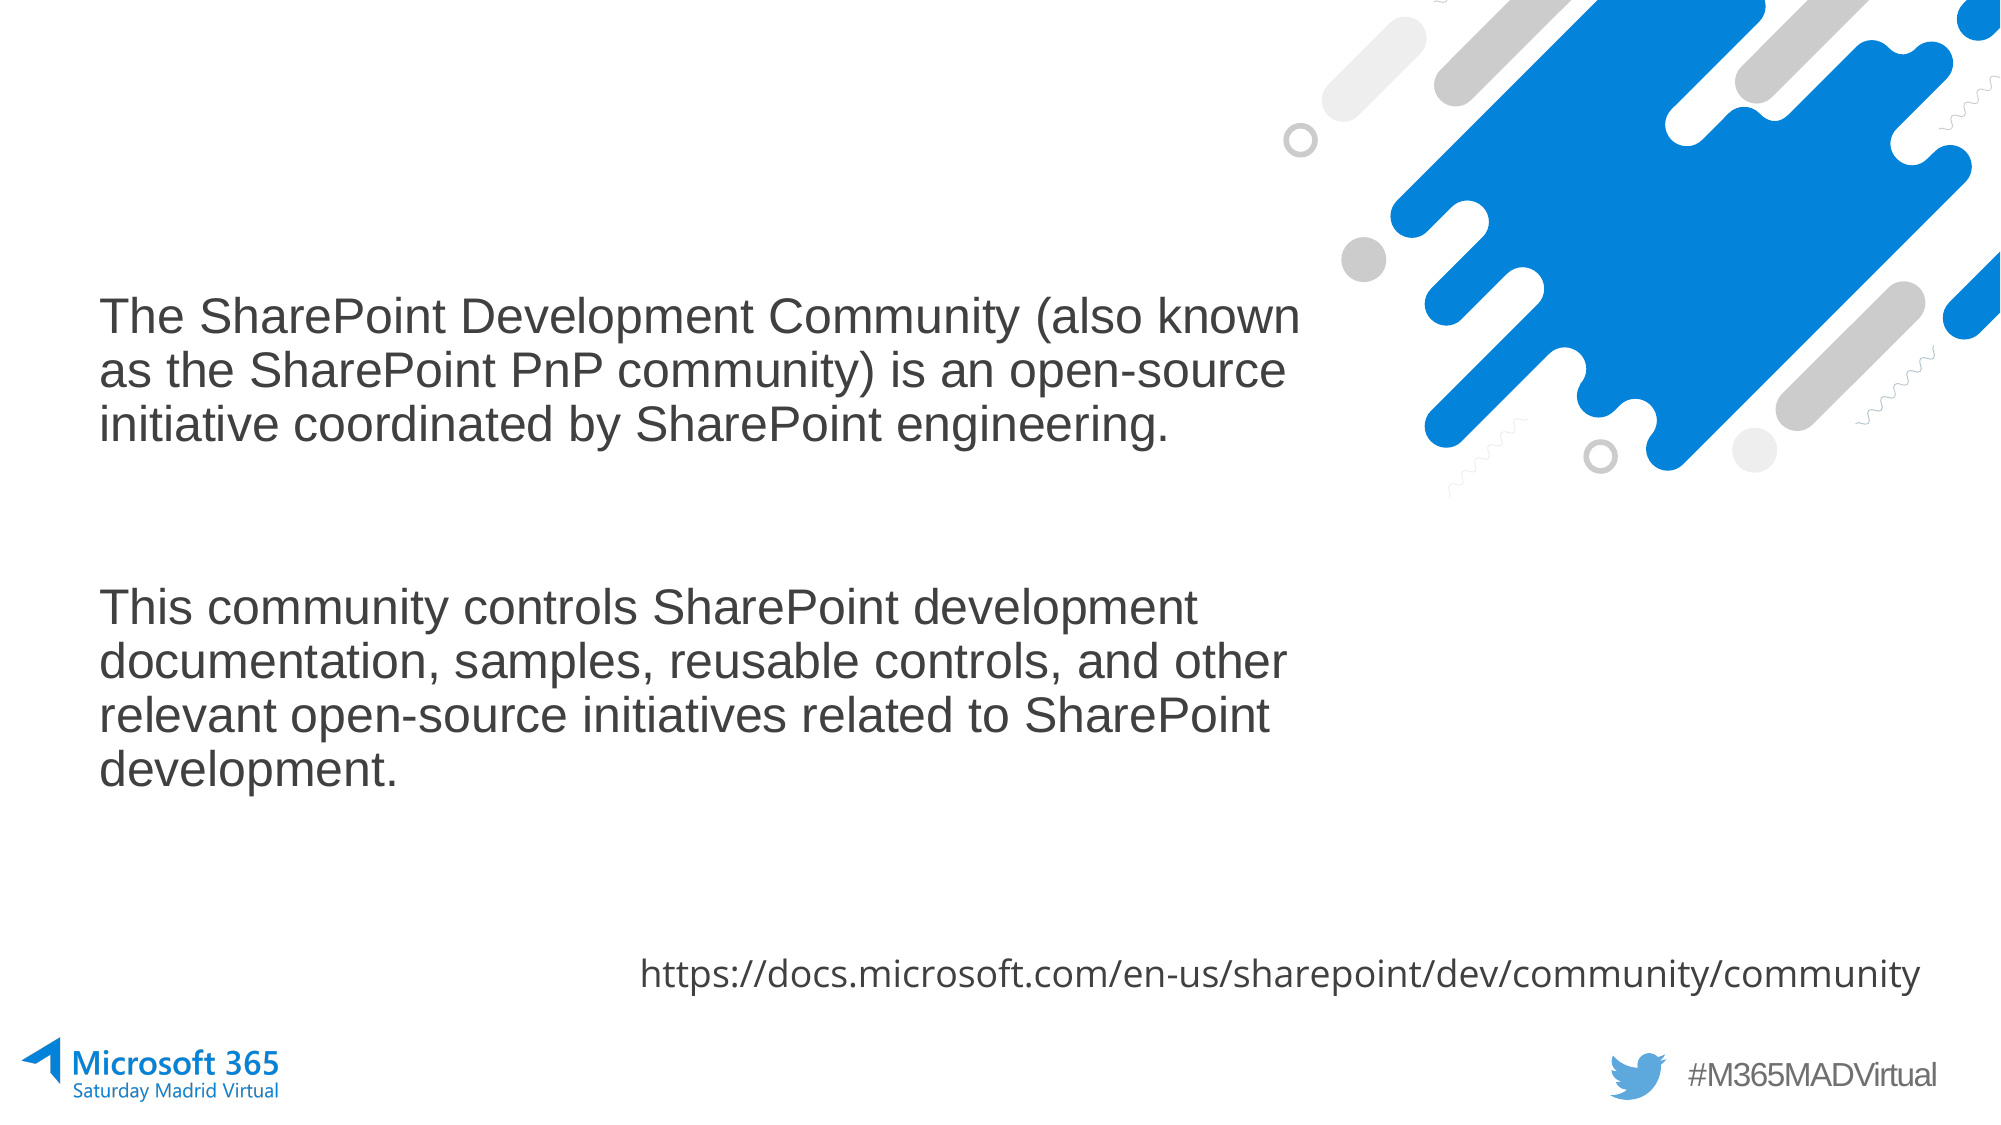

The SharePoint Development Community (also known as the SharePoint PnP community) is an open-source initiative coordinated by SharePoint engineering.

This community controls SharePoint development documentation, samples, reusable controls, and other relevant open-source initiatives related to SharePoint development.
https://docs.microsoft.com/en-us/sharepoint/dev/community/community